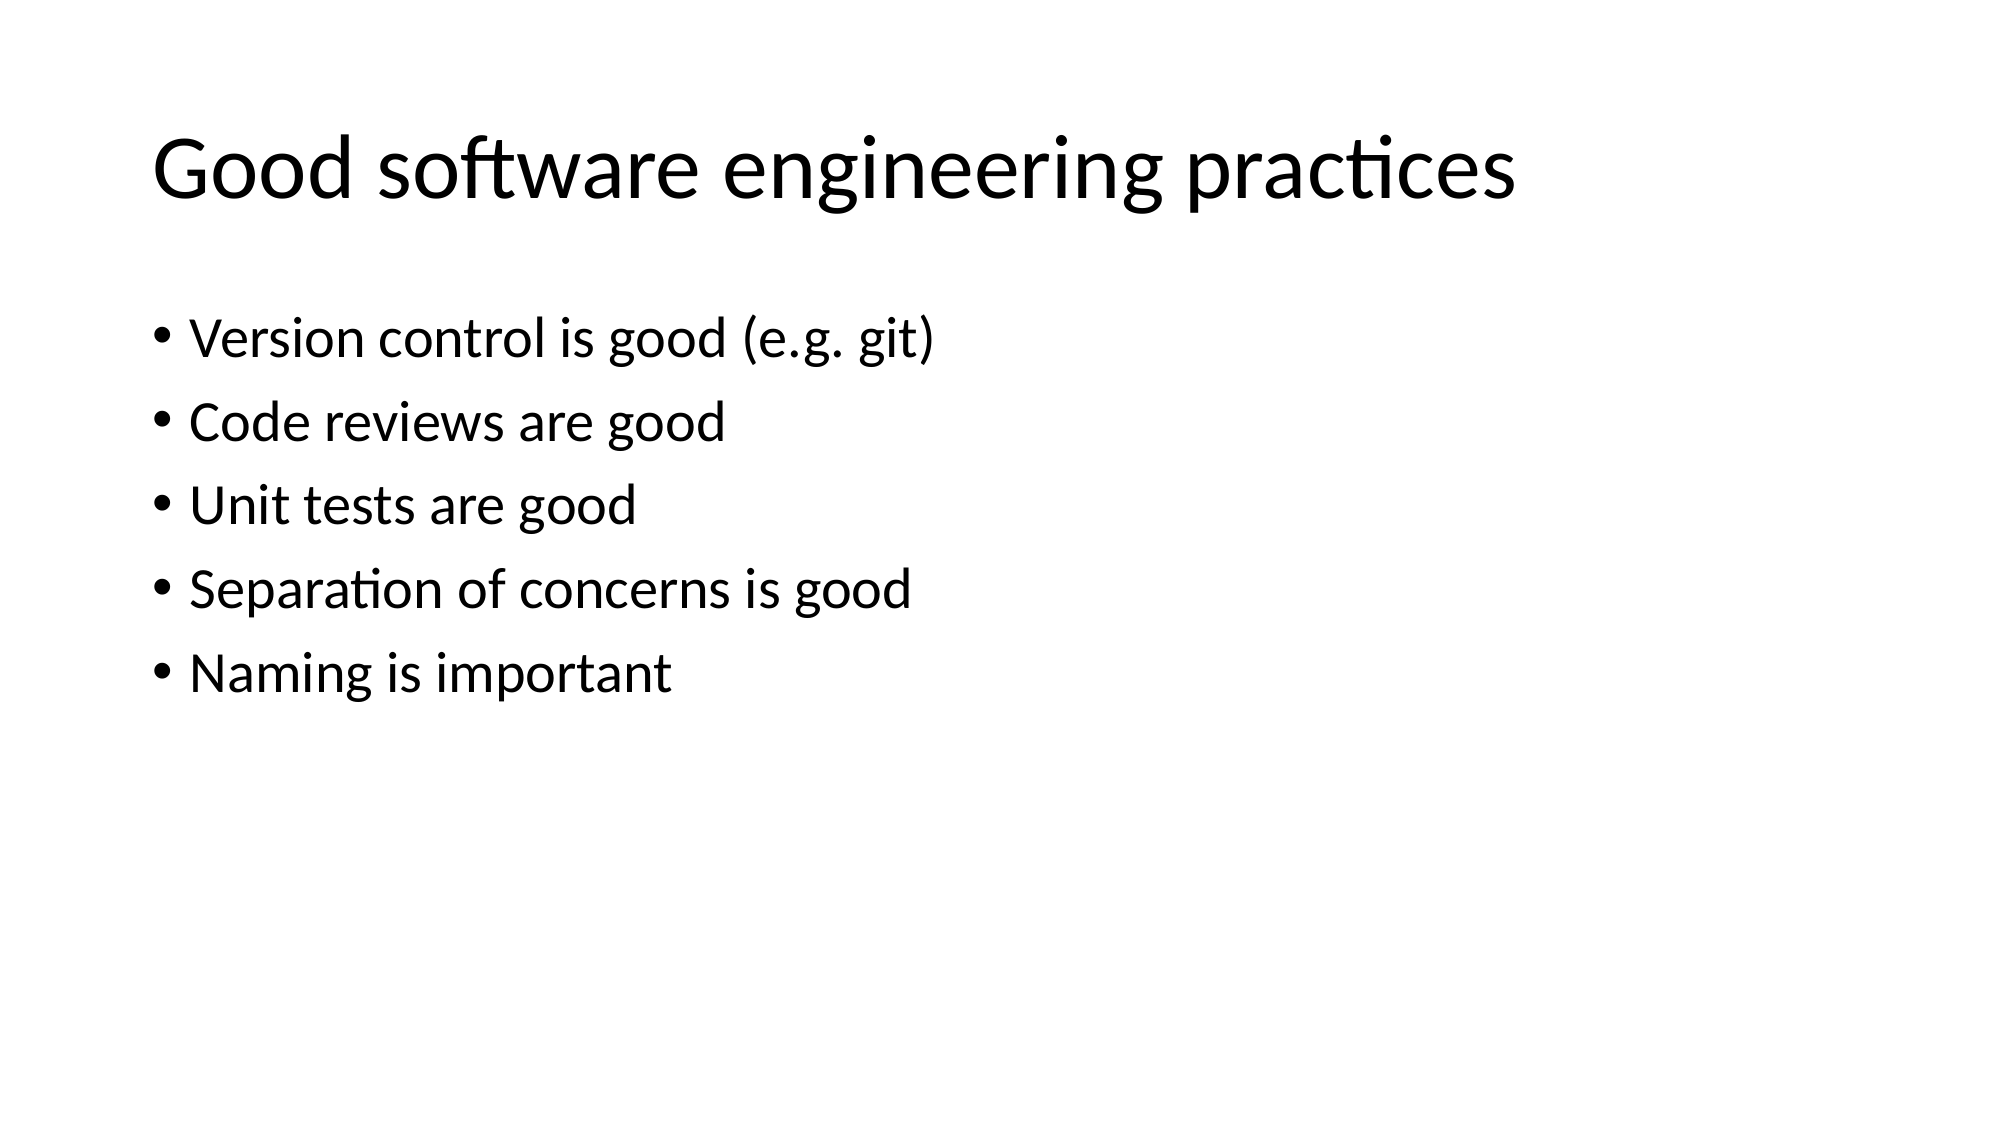

# Good software engineering practices
Version control is good (e.g. git)
Code reviews are good
Unit tests are good
Separation of concerns is good
Naming is important